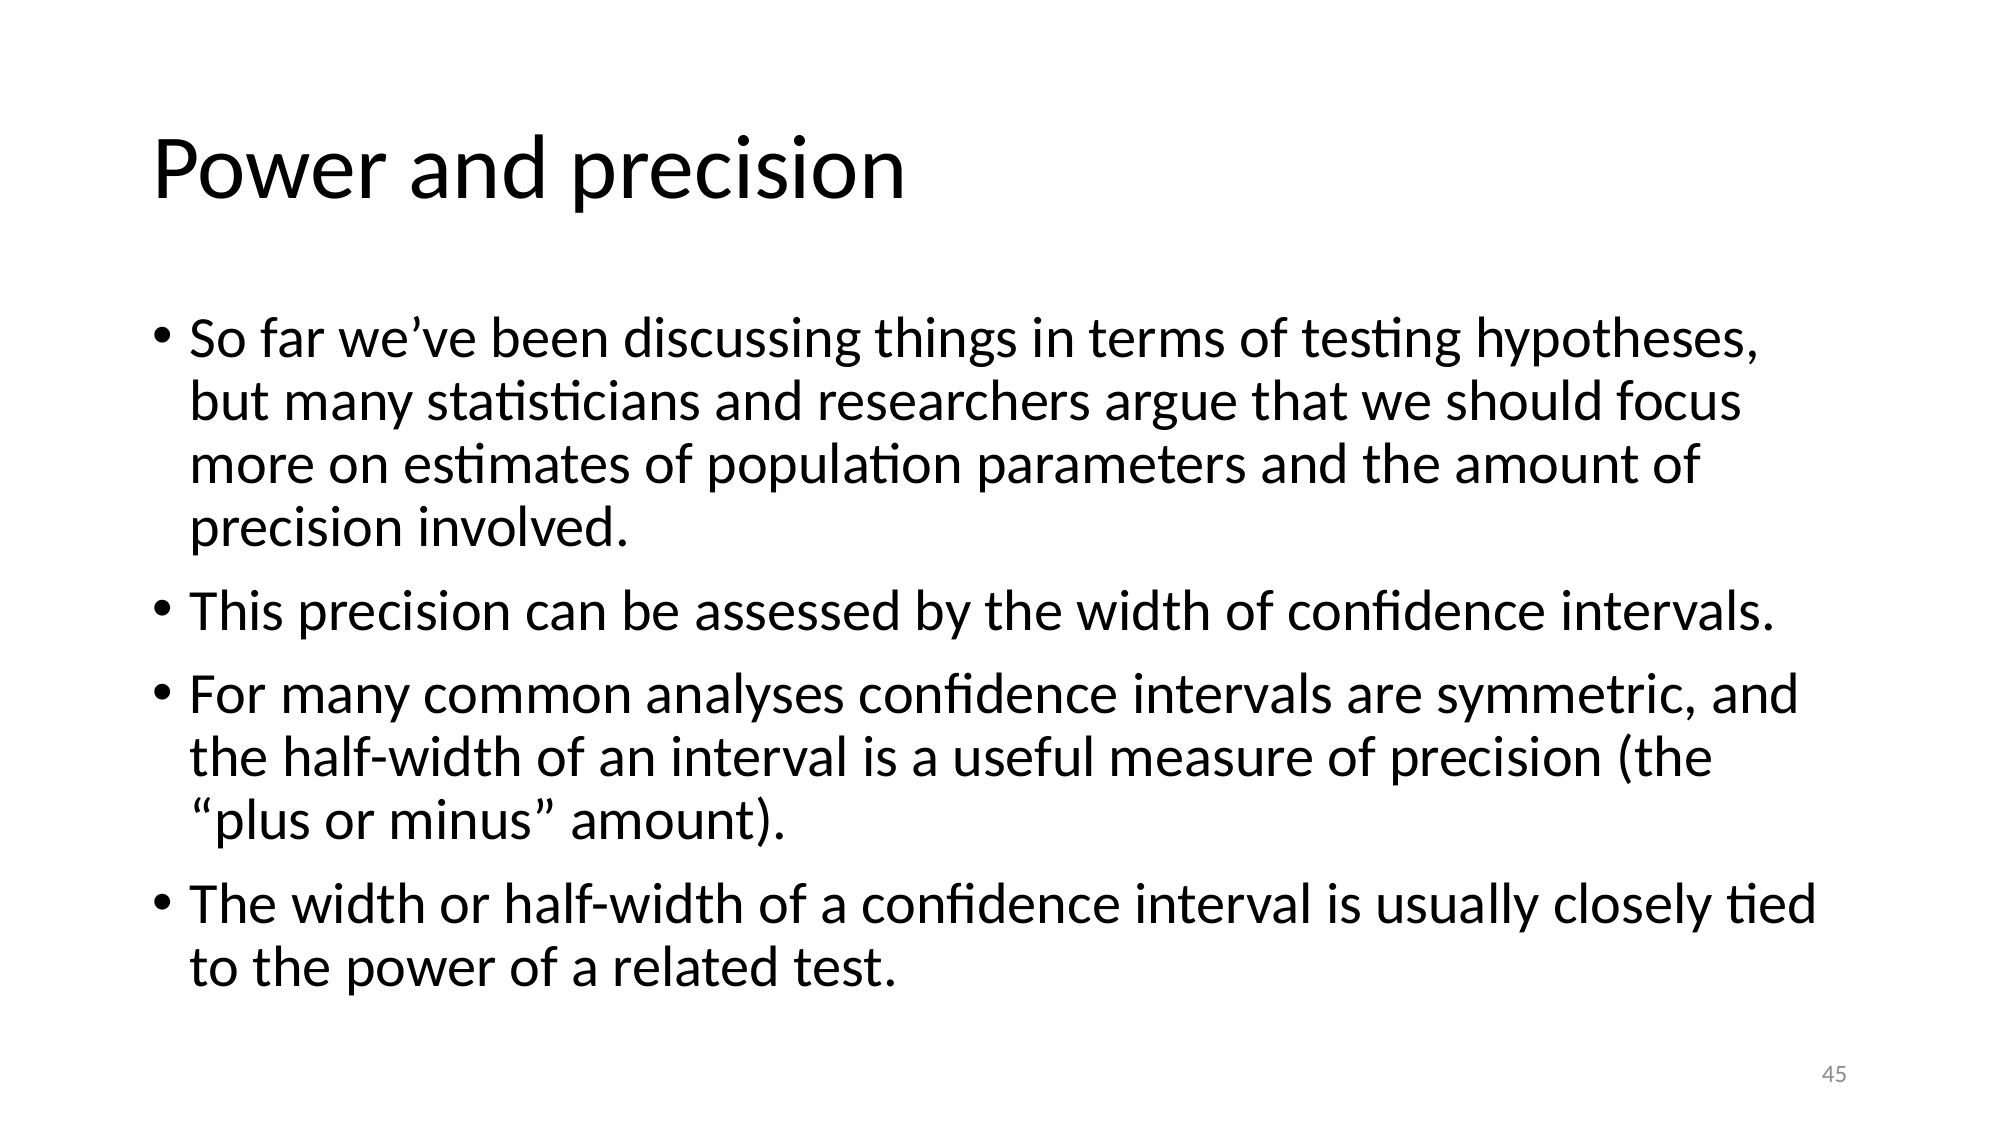

# Power and precision
So far we’ve been discussing things in terms of testing hypotheses, but many statisticians and researchers argue that we should focus more on estimates of population parameters and the amount of precision involved.
This precision can be assessed by the width of confidence intervals.
For many common analyses confidence intervals are symmetric, and the half-width of an interval is a useful measure of precision (the “plus or minus” amount).
The width or half-width of a confidence interval is usually closely tied to the power of a related test.
45